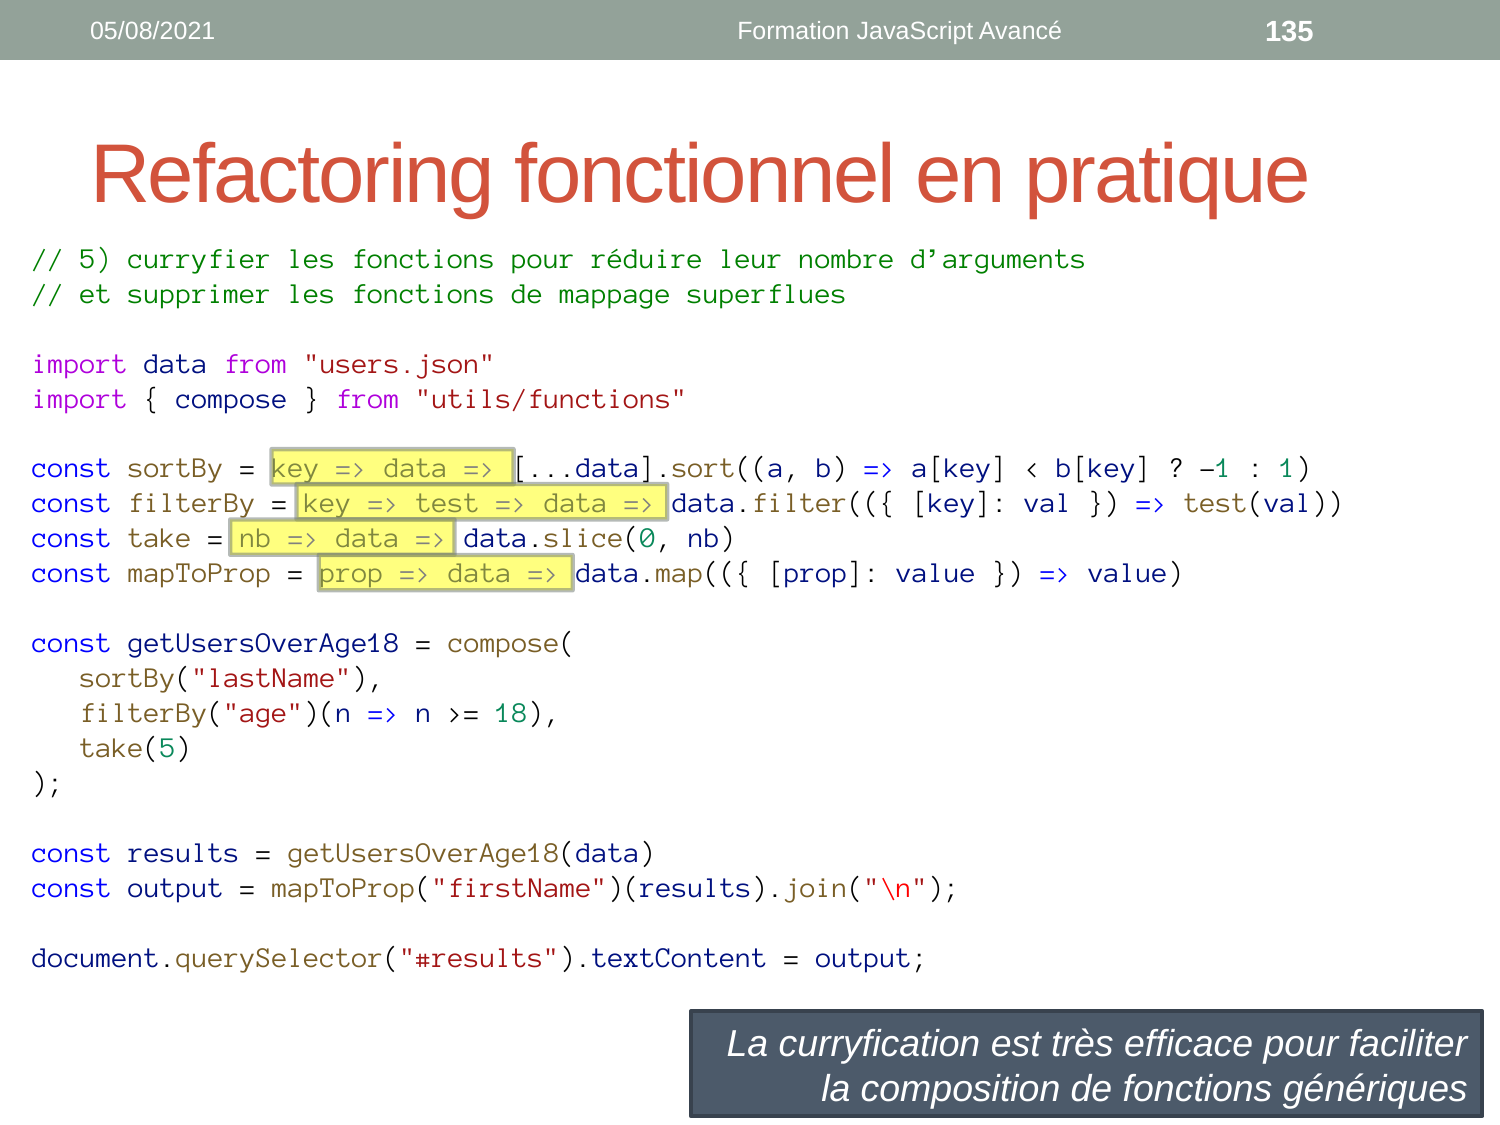

05/08/2021
Formation JavaScript Avancé
135
# Refactoring fonctionnel en pratique
// 5) curryfier les fonctions pour réduire leur nombre d’arguments
// et supprimer les fonctions de mappage superflues
import data from "users.json"
import { compose } from "utils/functions"
const sortBy = key => data => [...data].sort((a, b) => a[key] < b[key] ? -1 : 1)
const filterBy = key => test => data => data.filter(({ [key]: val }) => test(val))
const take = nb => data => data.slice(0, nb)
const mapToProp = prop => data => data.map(({ [prop]: value }) => value)
const getUsersOverAge18 = compose(
   sortBy("lastName"),
   filterBy("age")(n => n >= 18),
   take(5)
);
const results = getUsersOverAge18(data)
const output = mapToProp("firstName")(results).join("\n");

document.querySelector("#results").textContent = output;

La curryfication est très efficace pour faciliter la composition de fonctions génériques